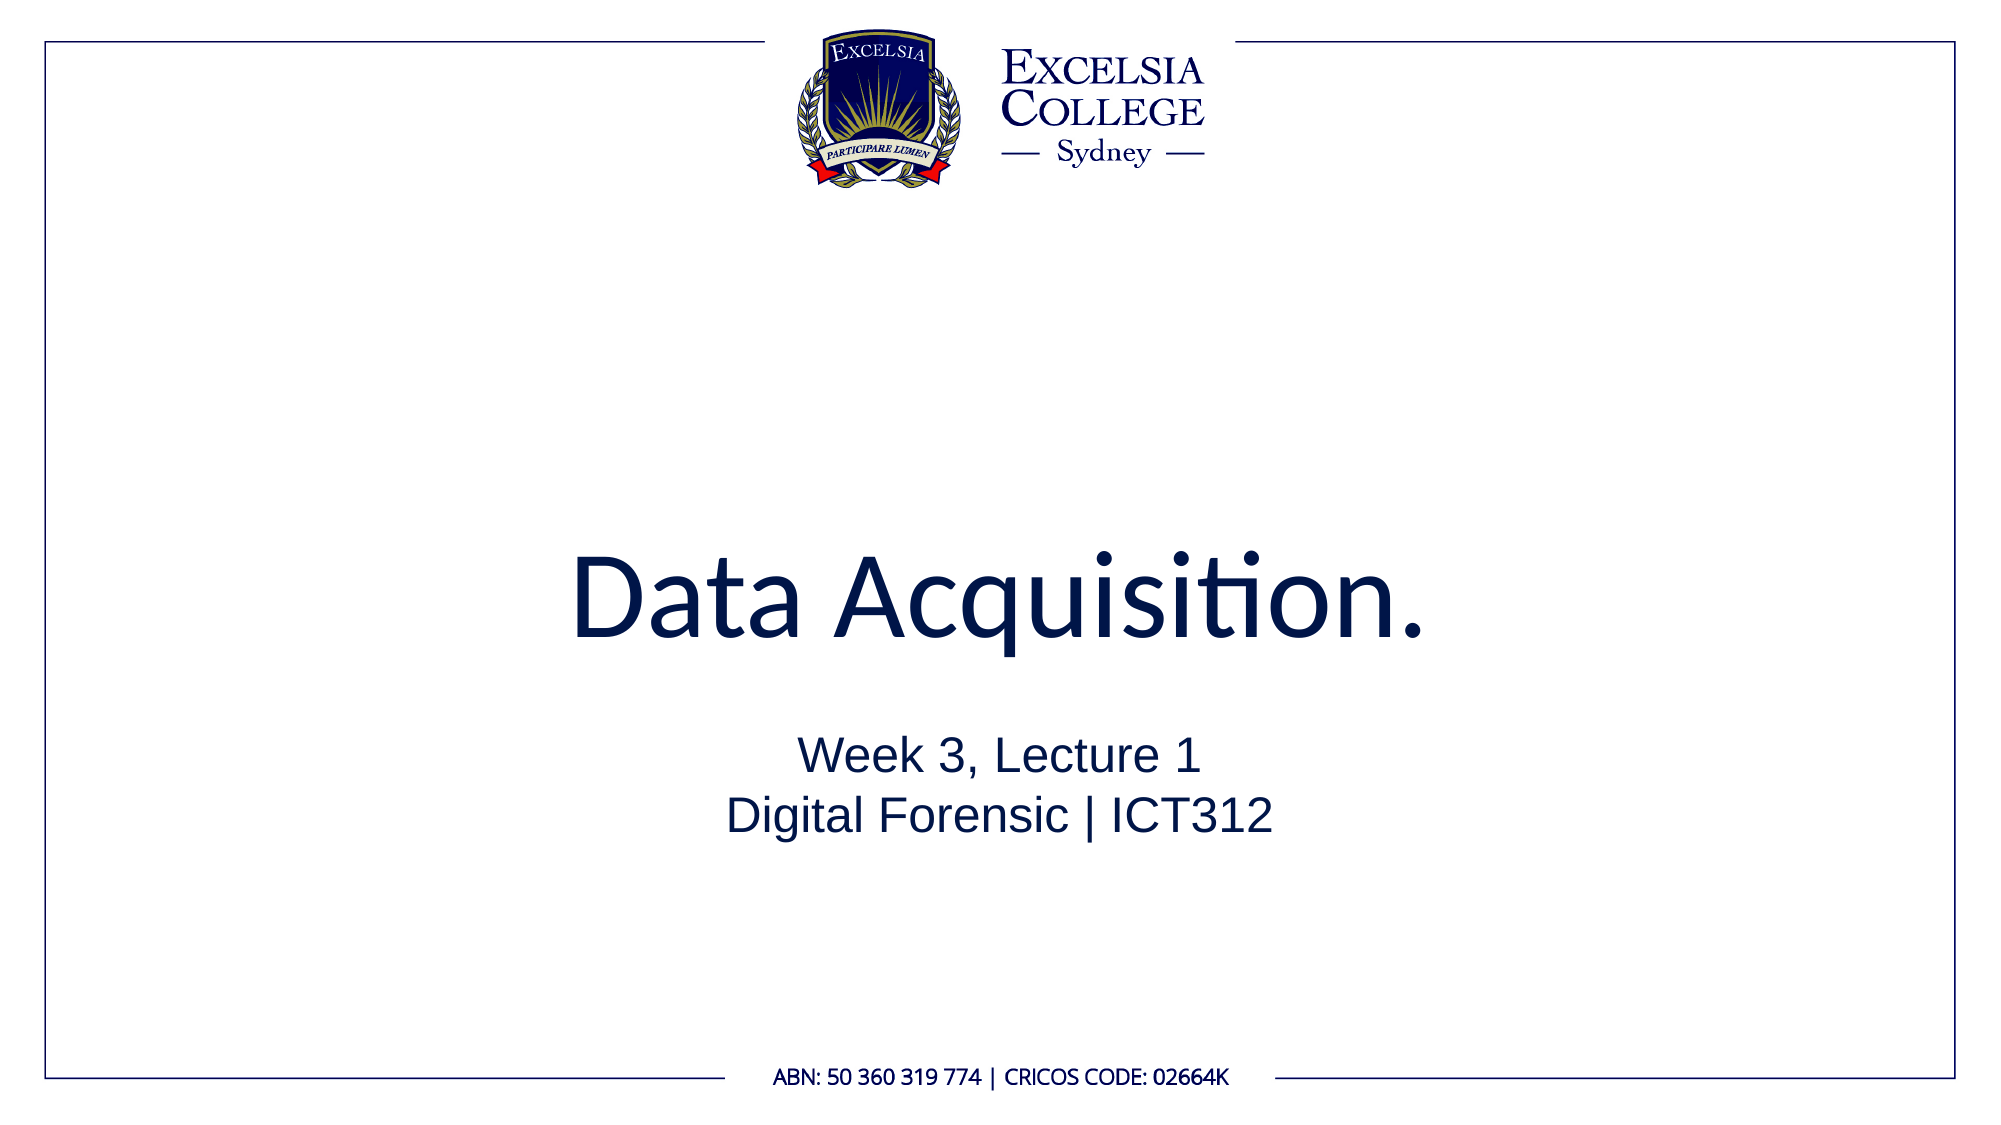

# Data Acquisition.
Week 3, Lecture 1
Digital Forensic | ICT312